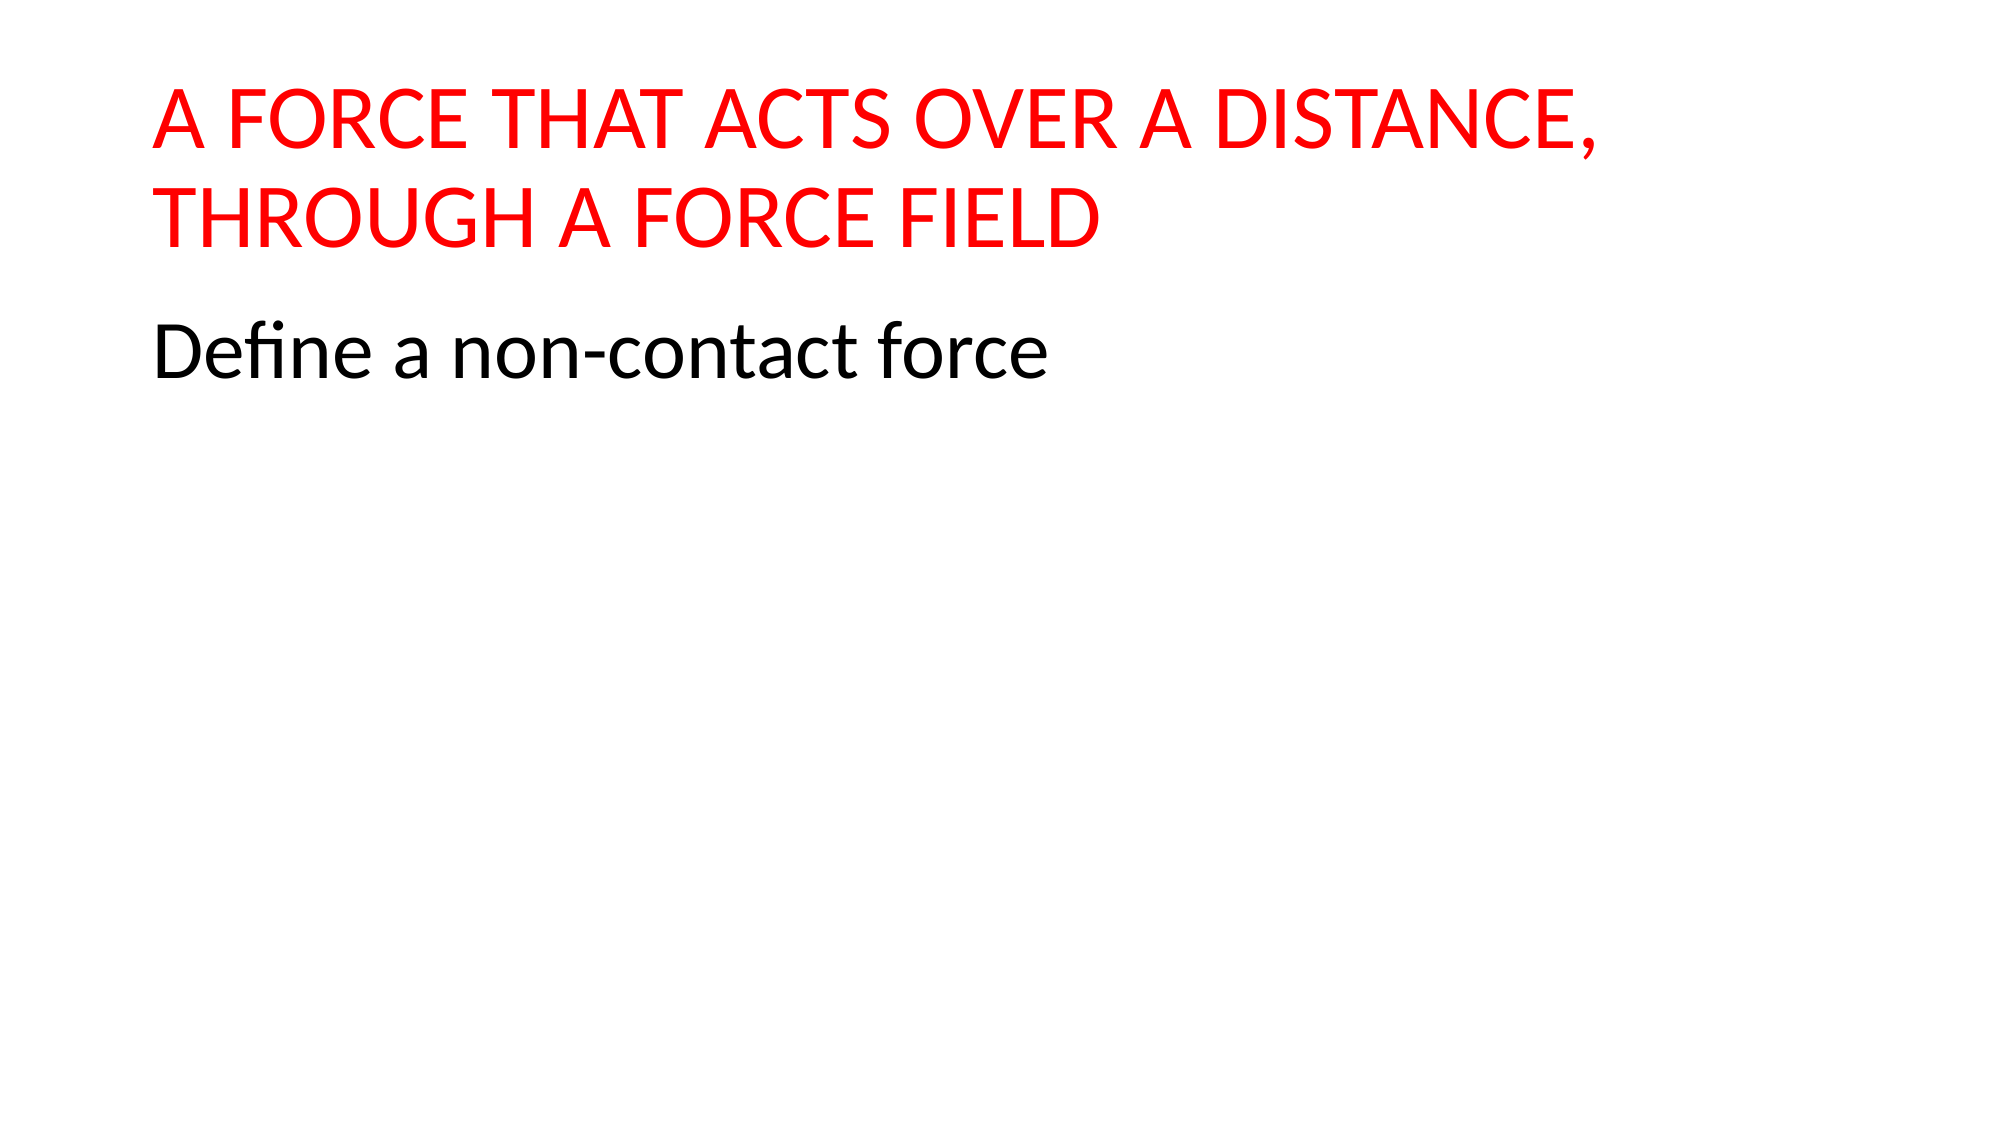

# A FORCE THAT ACTS OVER A DISTANCE, THROUGH A FORCE FIELD
Define a non-contact force